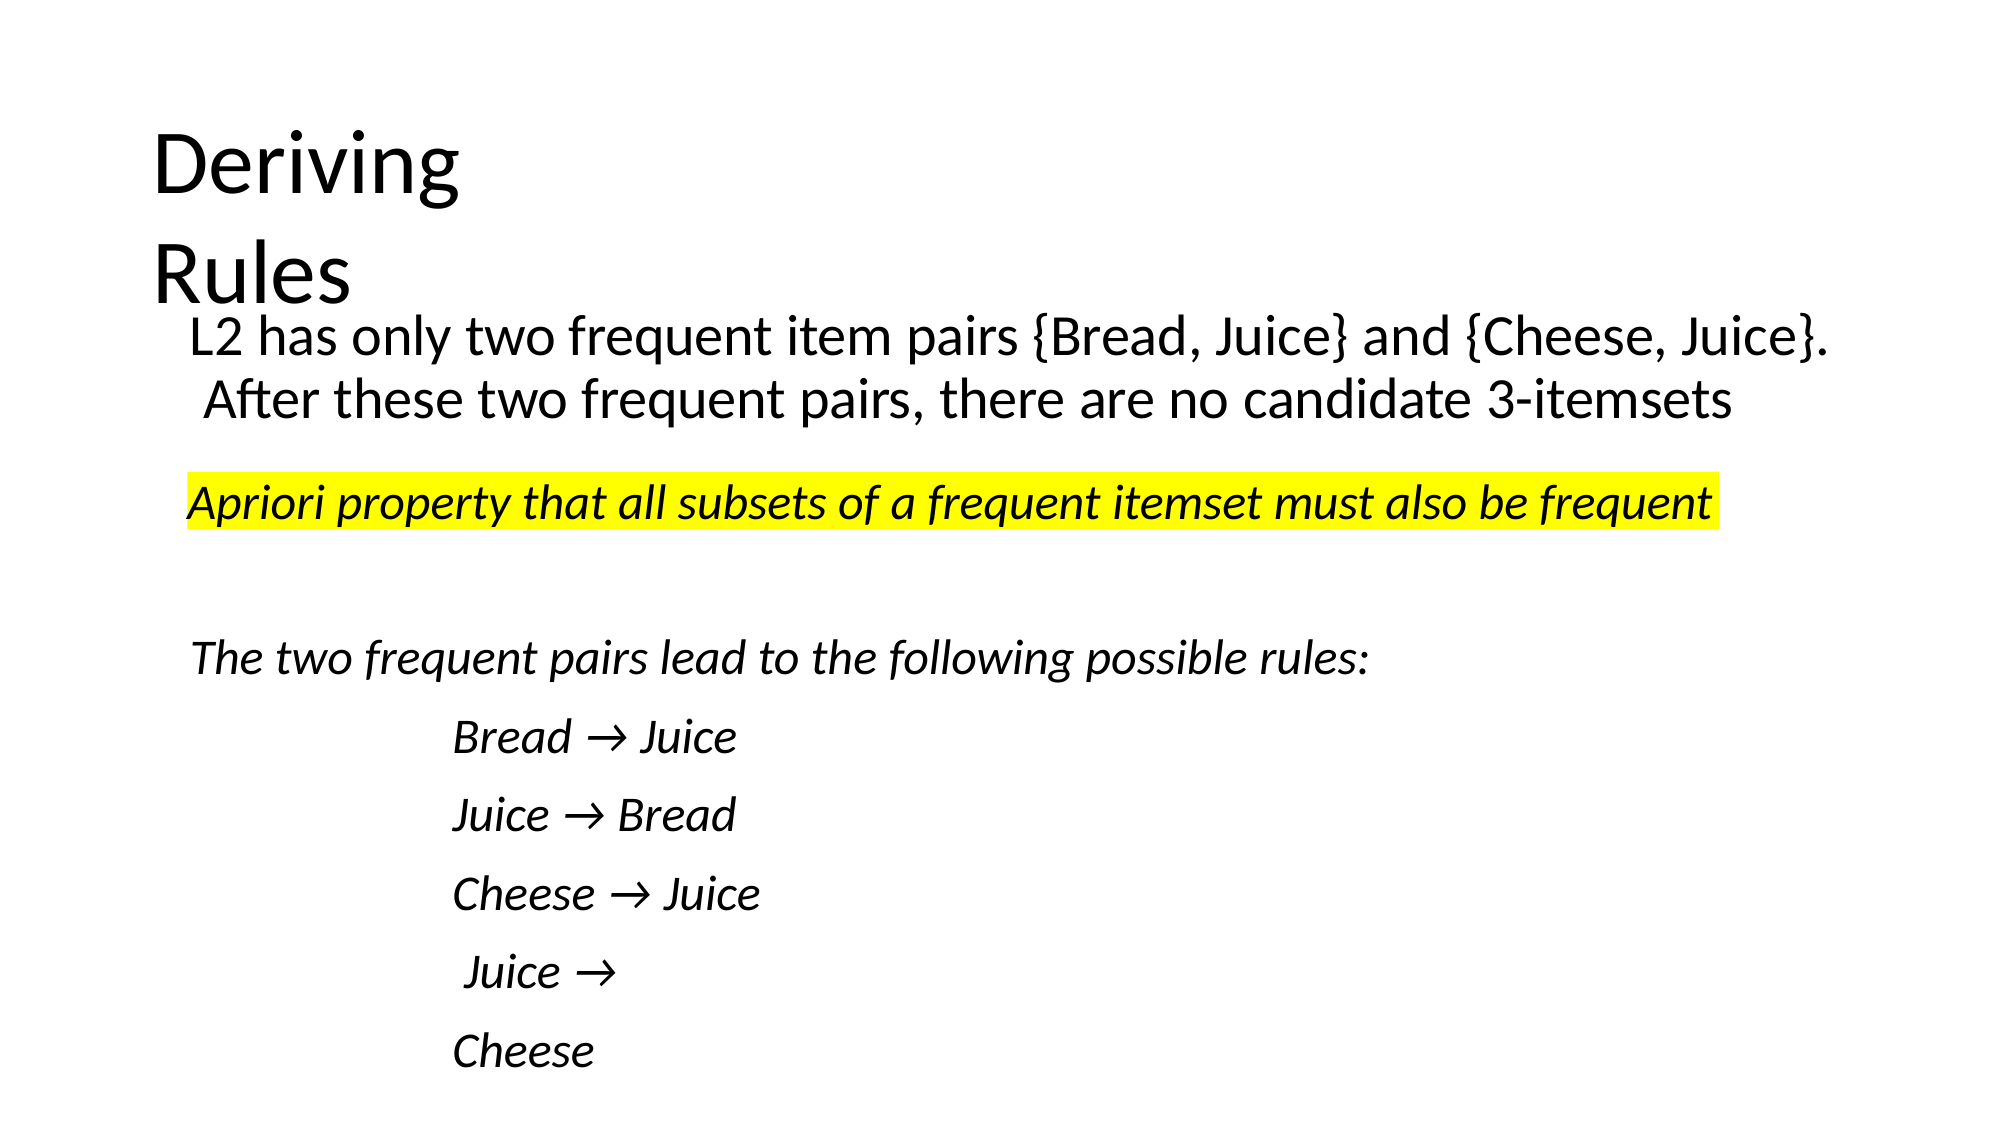

# Deriving Rules
L2 has only two frequent item pairs {Bread, Juice} and {Cheese, Juice}.  After these two frequent pairs, there are no candidate 3-itemsets
Apriori property that all subsets of a frequent itemset must also be frequent
The two frequent pairs lead to the following possible rules:
Bread → Juice  Juice → Bread  Cheese → Juice  Juice → Cheese